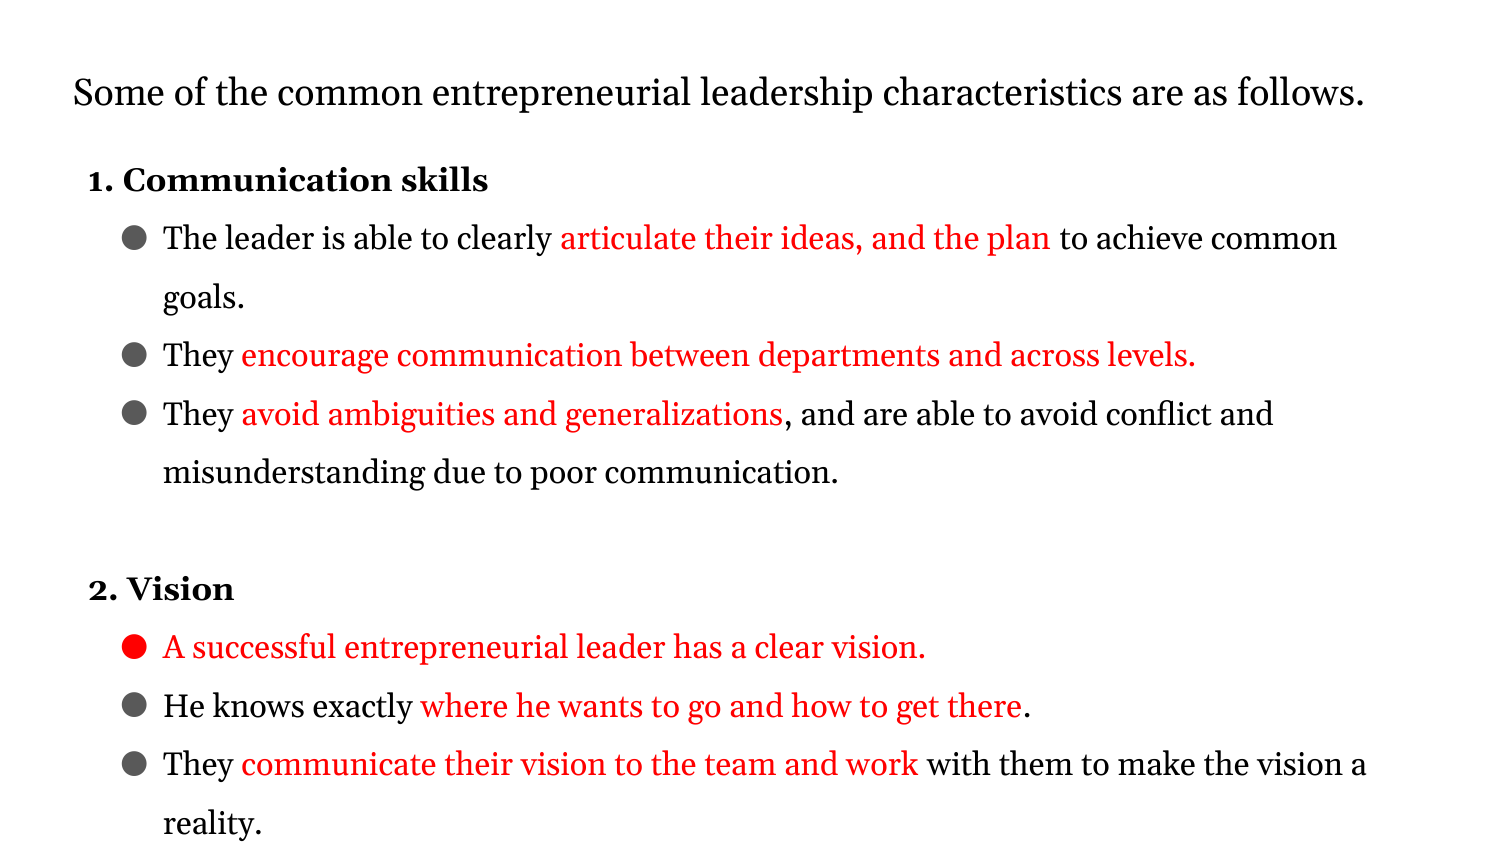

# Some of the common entrepreneurial leadership characteristics are as follows.
1. Communication skills
The leader is able to clearly articulate their ideas, and the plan to achieve common goals.
They encourage communication between departments and across levels.
They avoid ambiguities and generalizations, and are able to avoid conflict and misunderstanding due to poor communication.

2. Vision
A successful entrepreneurial leader has a clear vision.
He knows exactly where he wants to go and how to get there.
They communicate their vision to the team and work with them to make the vision a reality.